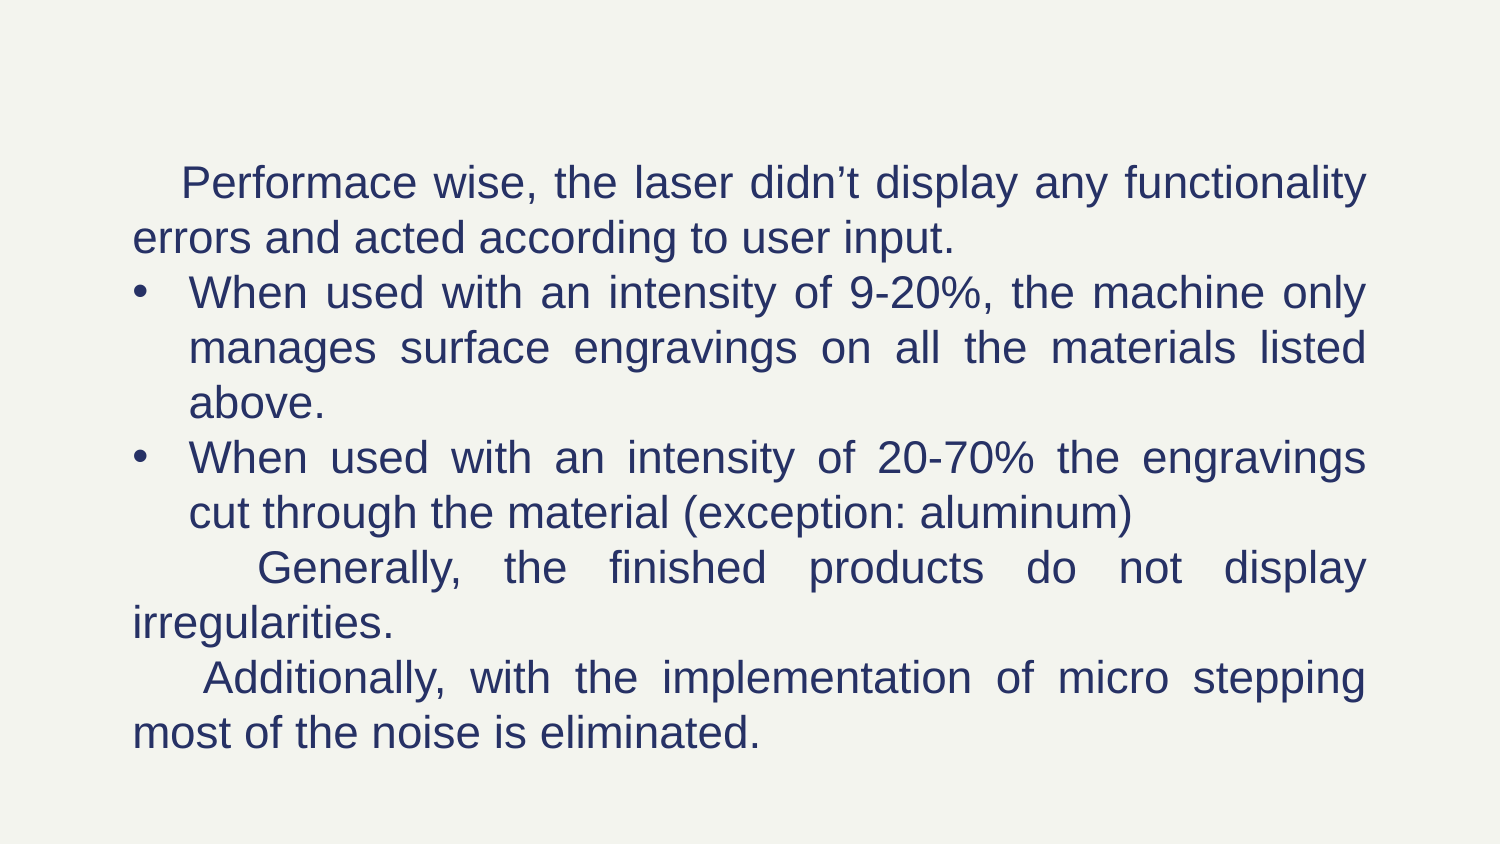

Performace wise, the laser didn’t display any functionality errors and acted according to user input.
When used with an intensity of 9-20%, the machine only manages surface engravings on all the materials listed above.
When used with an intensity of 20-70% the engravings cut through the material (exception: aluminum)
   Generally, the finished products do not display irregularities.
   Additionally, with the implementation of micro stepping most of the noise is eliminated.